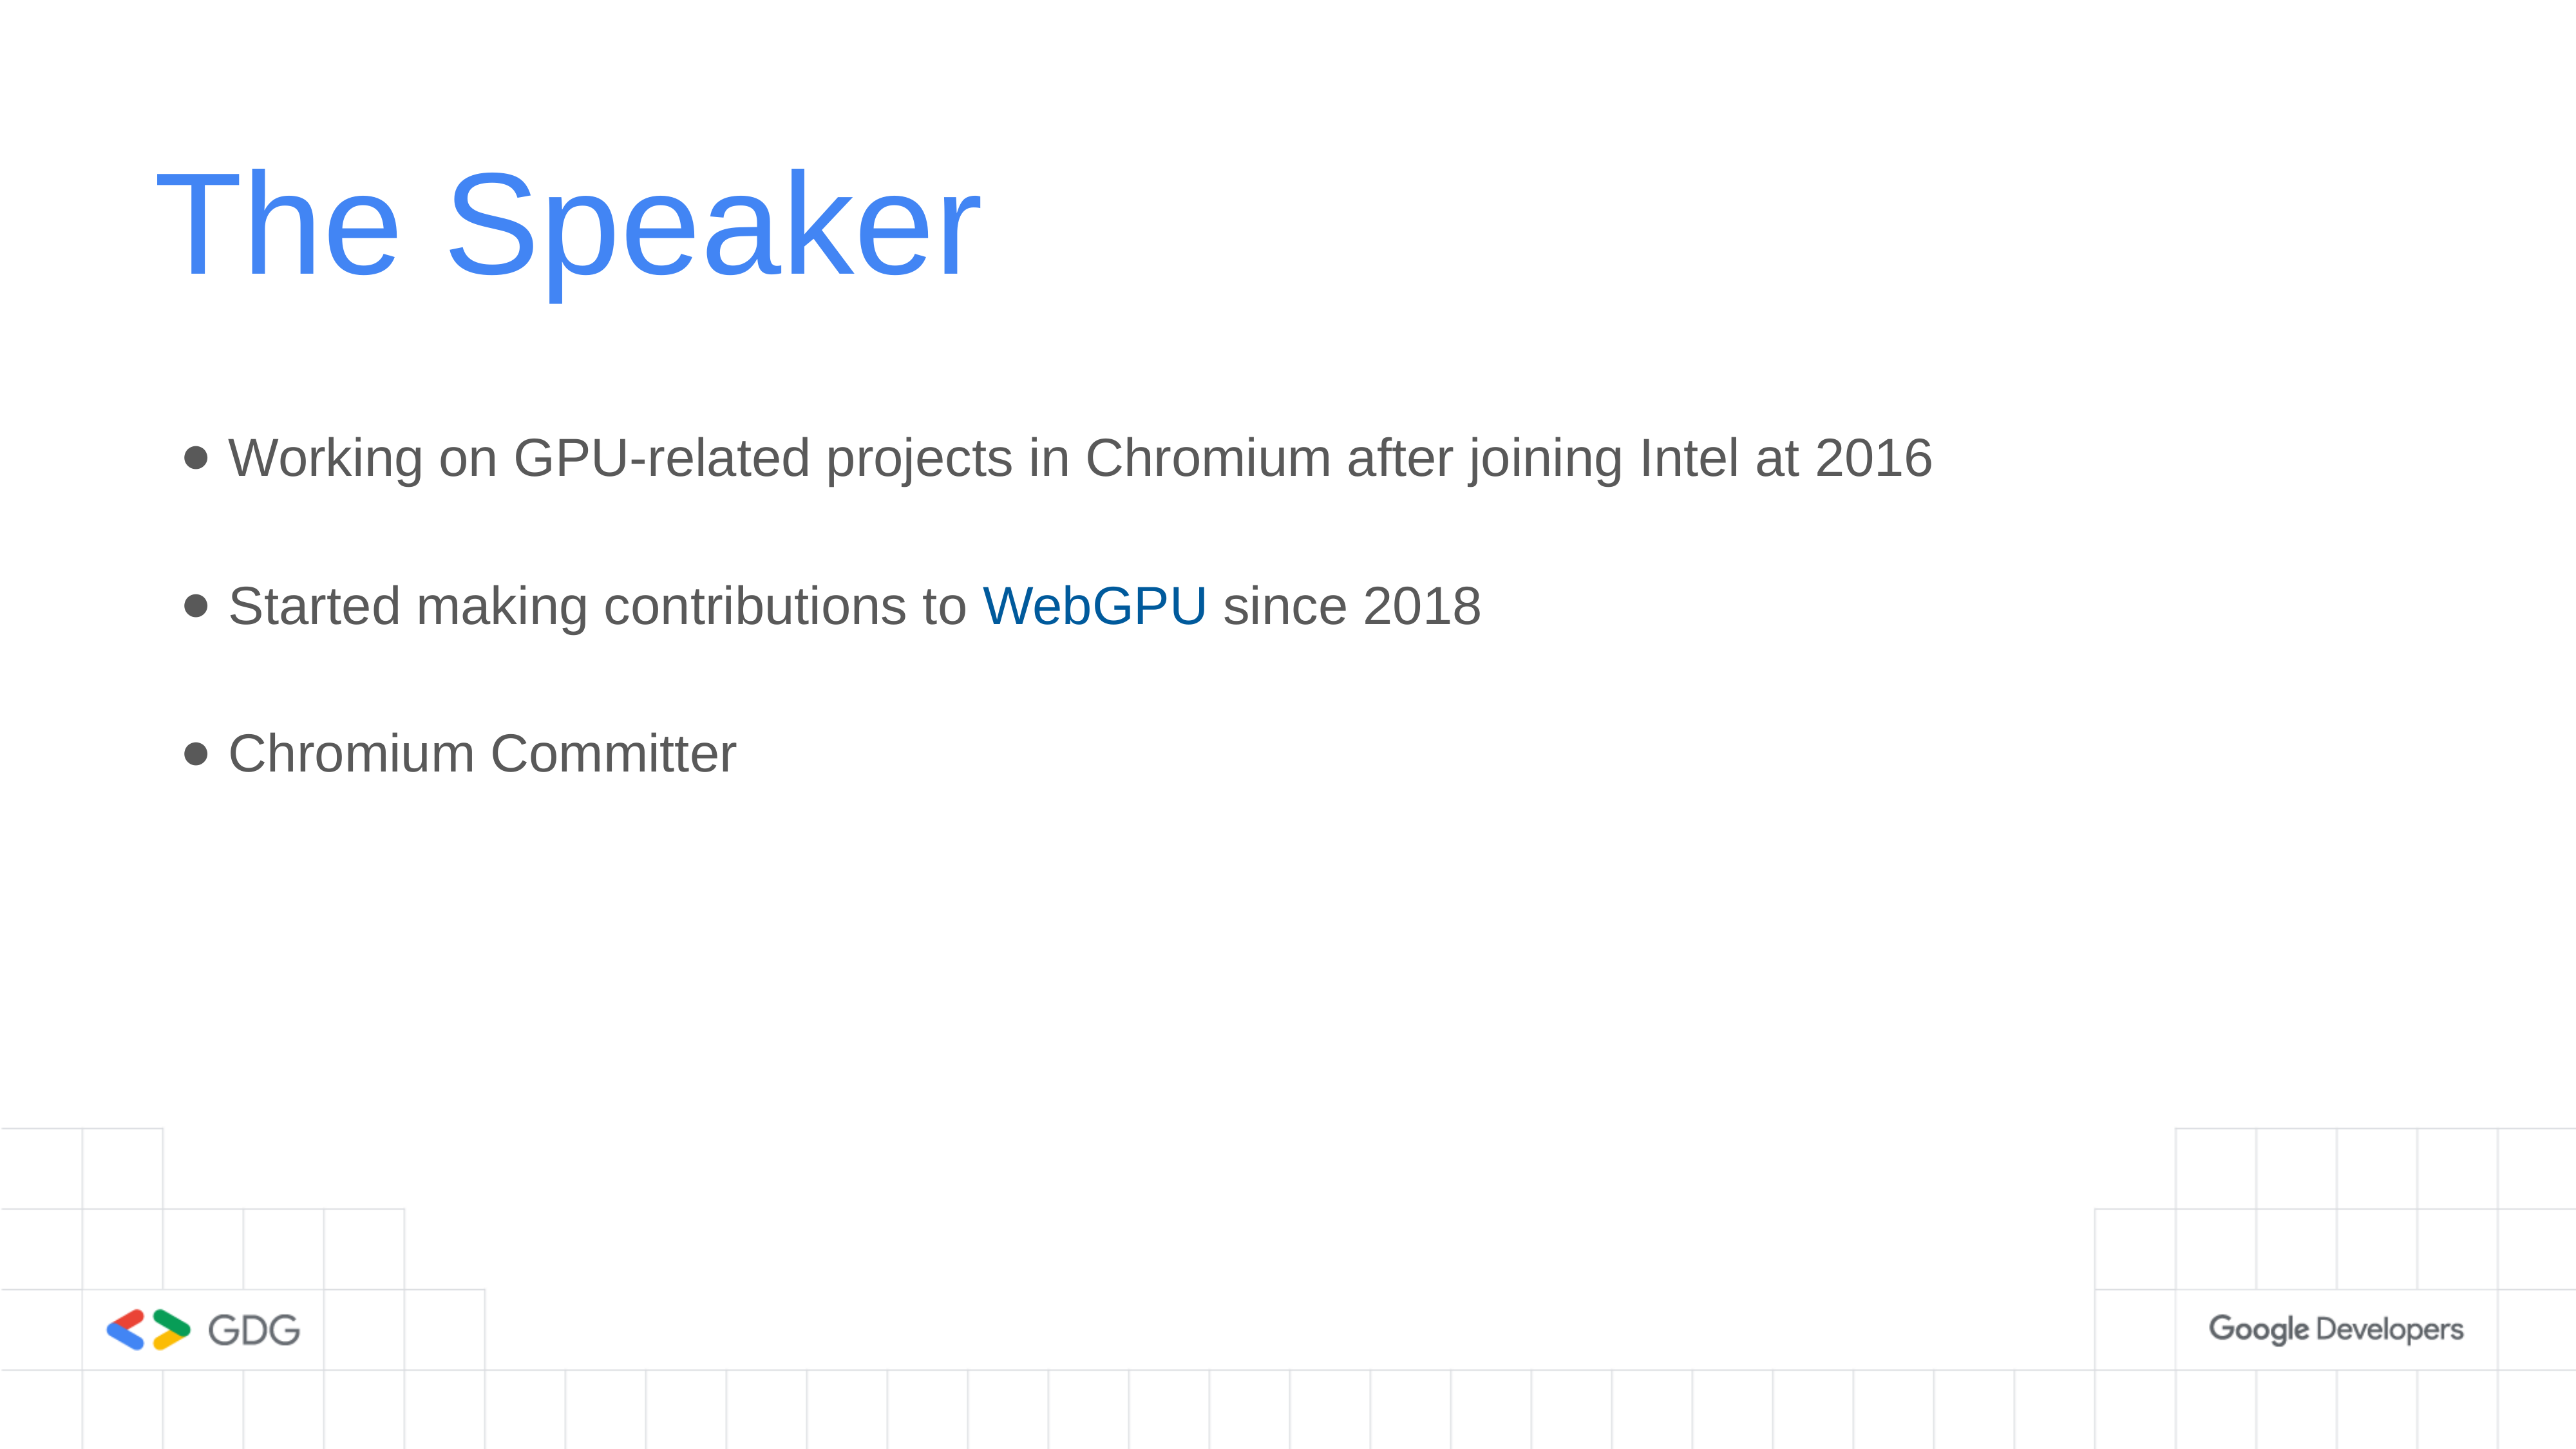

# The Speaker
Working on GPU-related projects in Chromium after joining Intel at 2016

Started making contributions to WebGPU since 2018

Chromium Committer